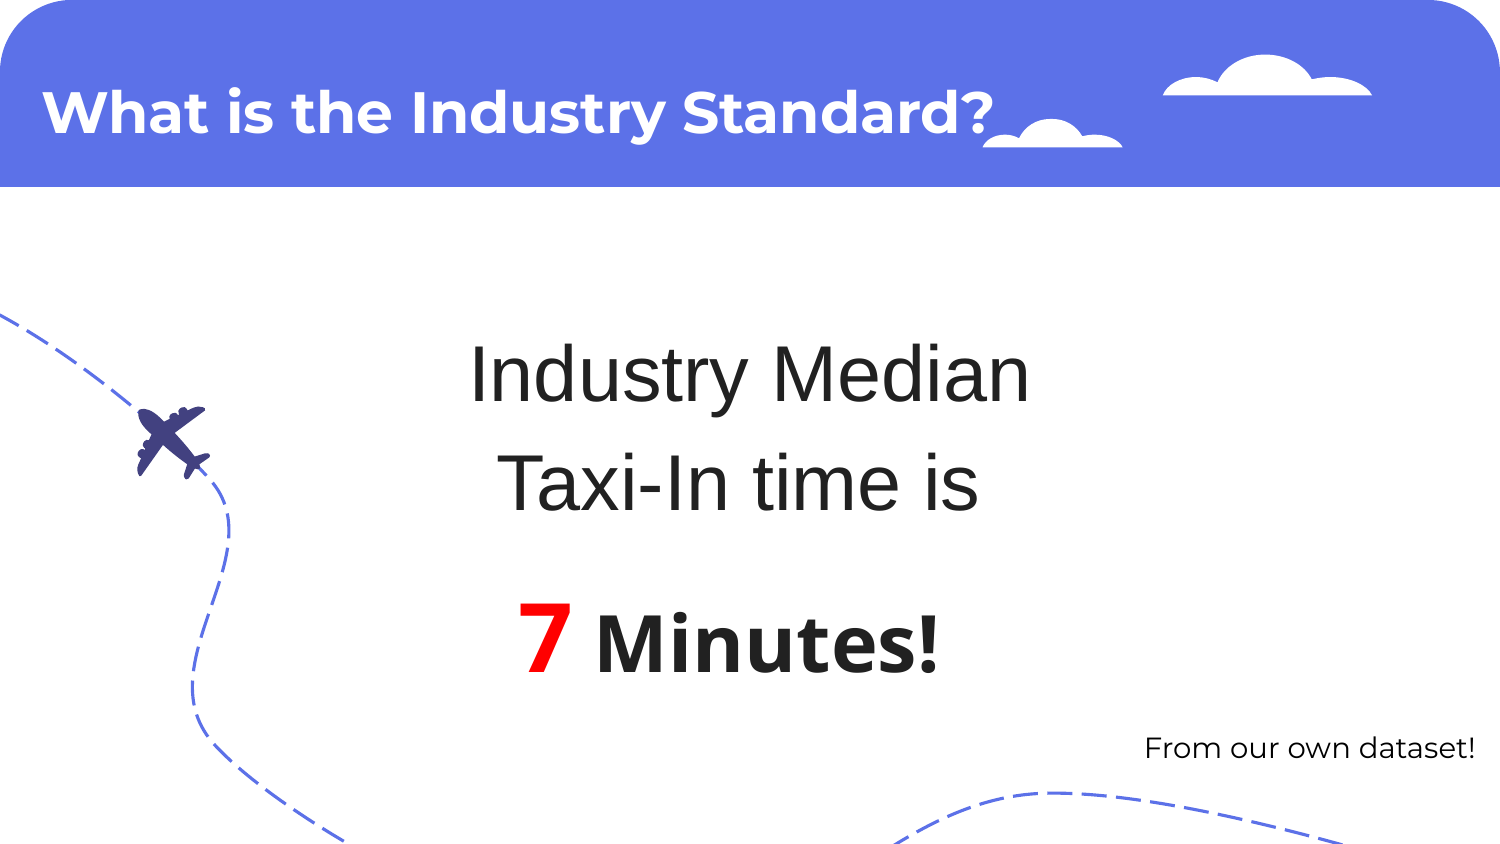

# What is the Industry Standard?
Industry Median Taxi-In time is
7 Minutes!
From our own dataset!